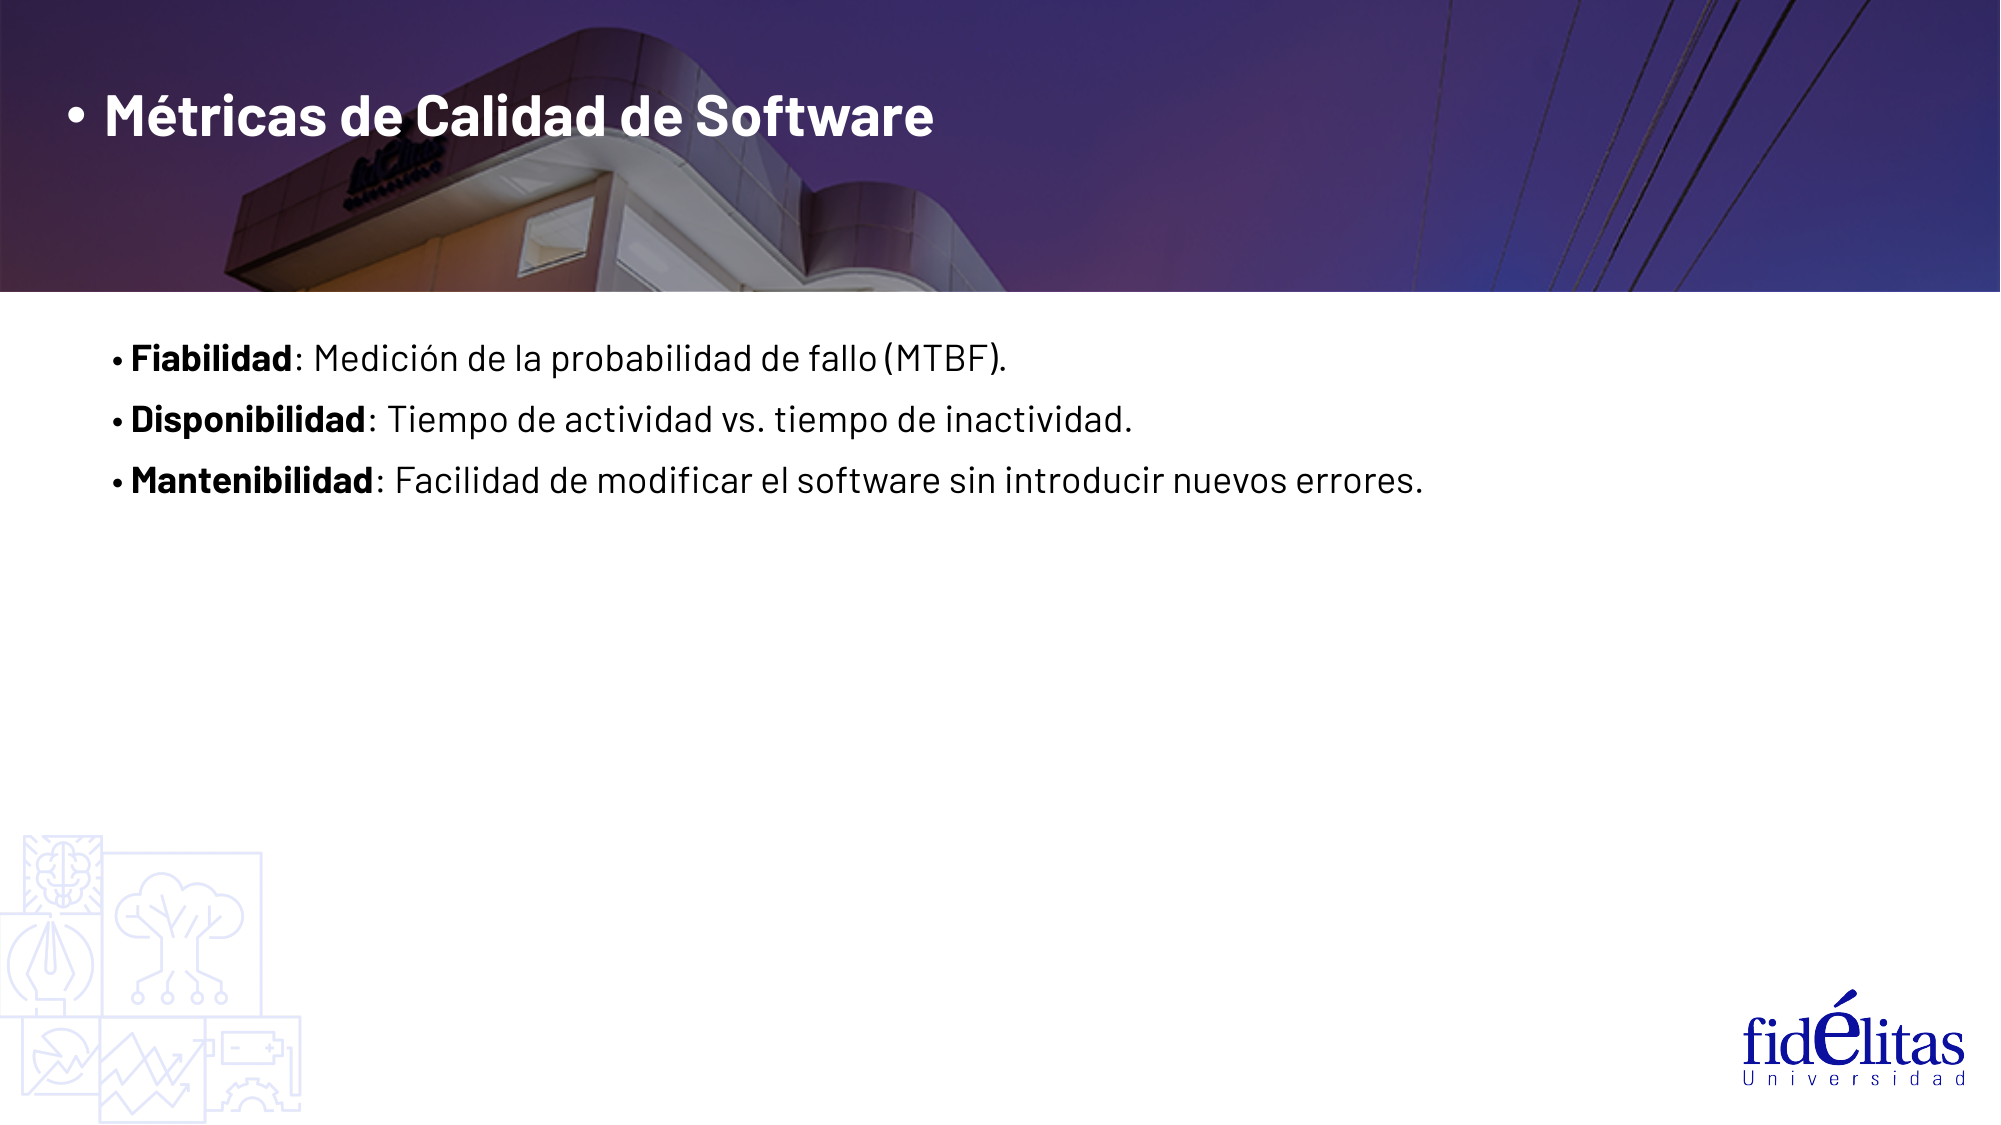

Métricas de Calidad de Software

• Fiabilidad: Medición de la probabilidad de fallo (MTBF).
• Disponibilidad: Tiempo de actividad vs. tiempo de inactividad.
• Mantenibilidad: Facilidad de modificar el software sin introducir nuevos errores.